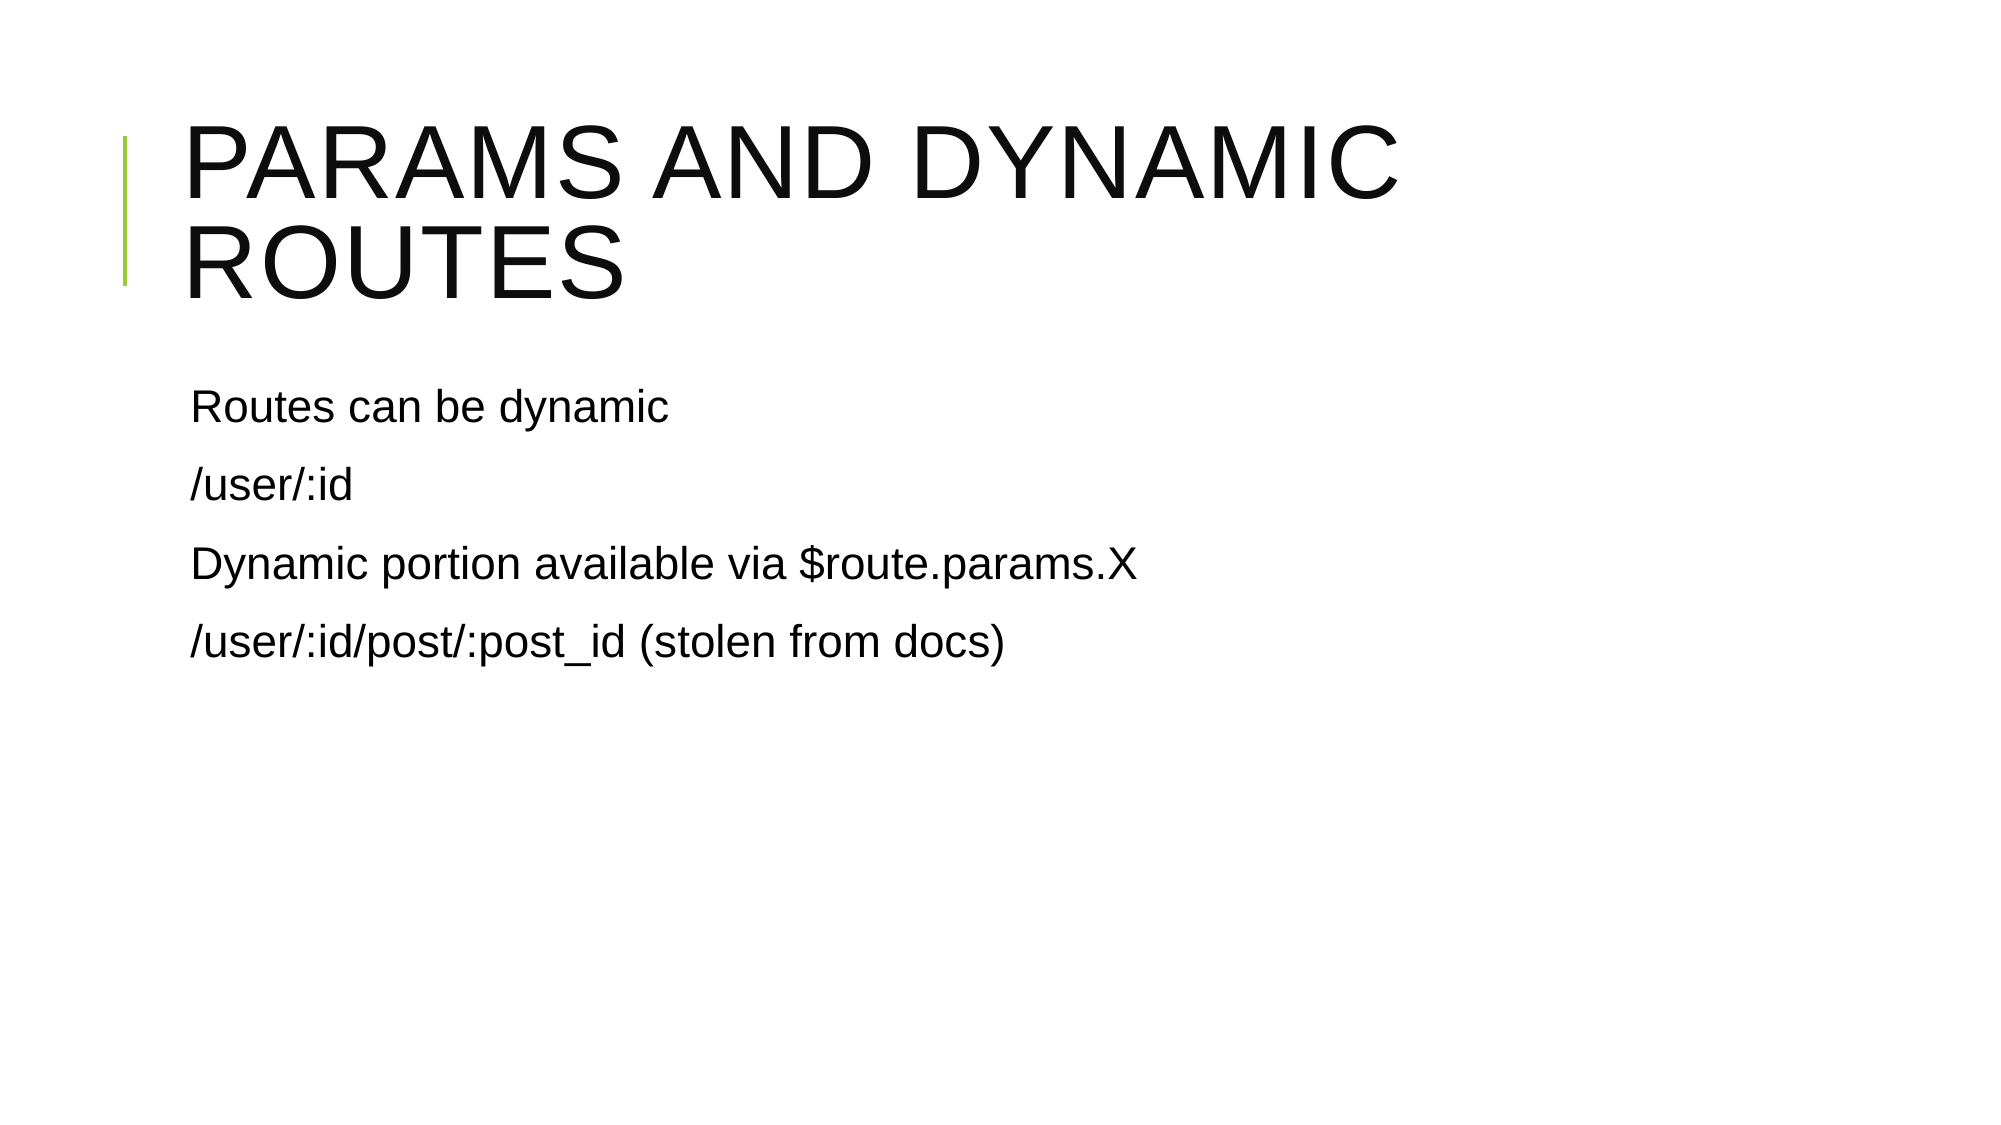

# Params and Dynamic RouteS
Routes can be dynamic
/user/:id
Dynamic portion available via $route.params.X
/user/:id/post/:post_id (stolen from docs)